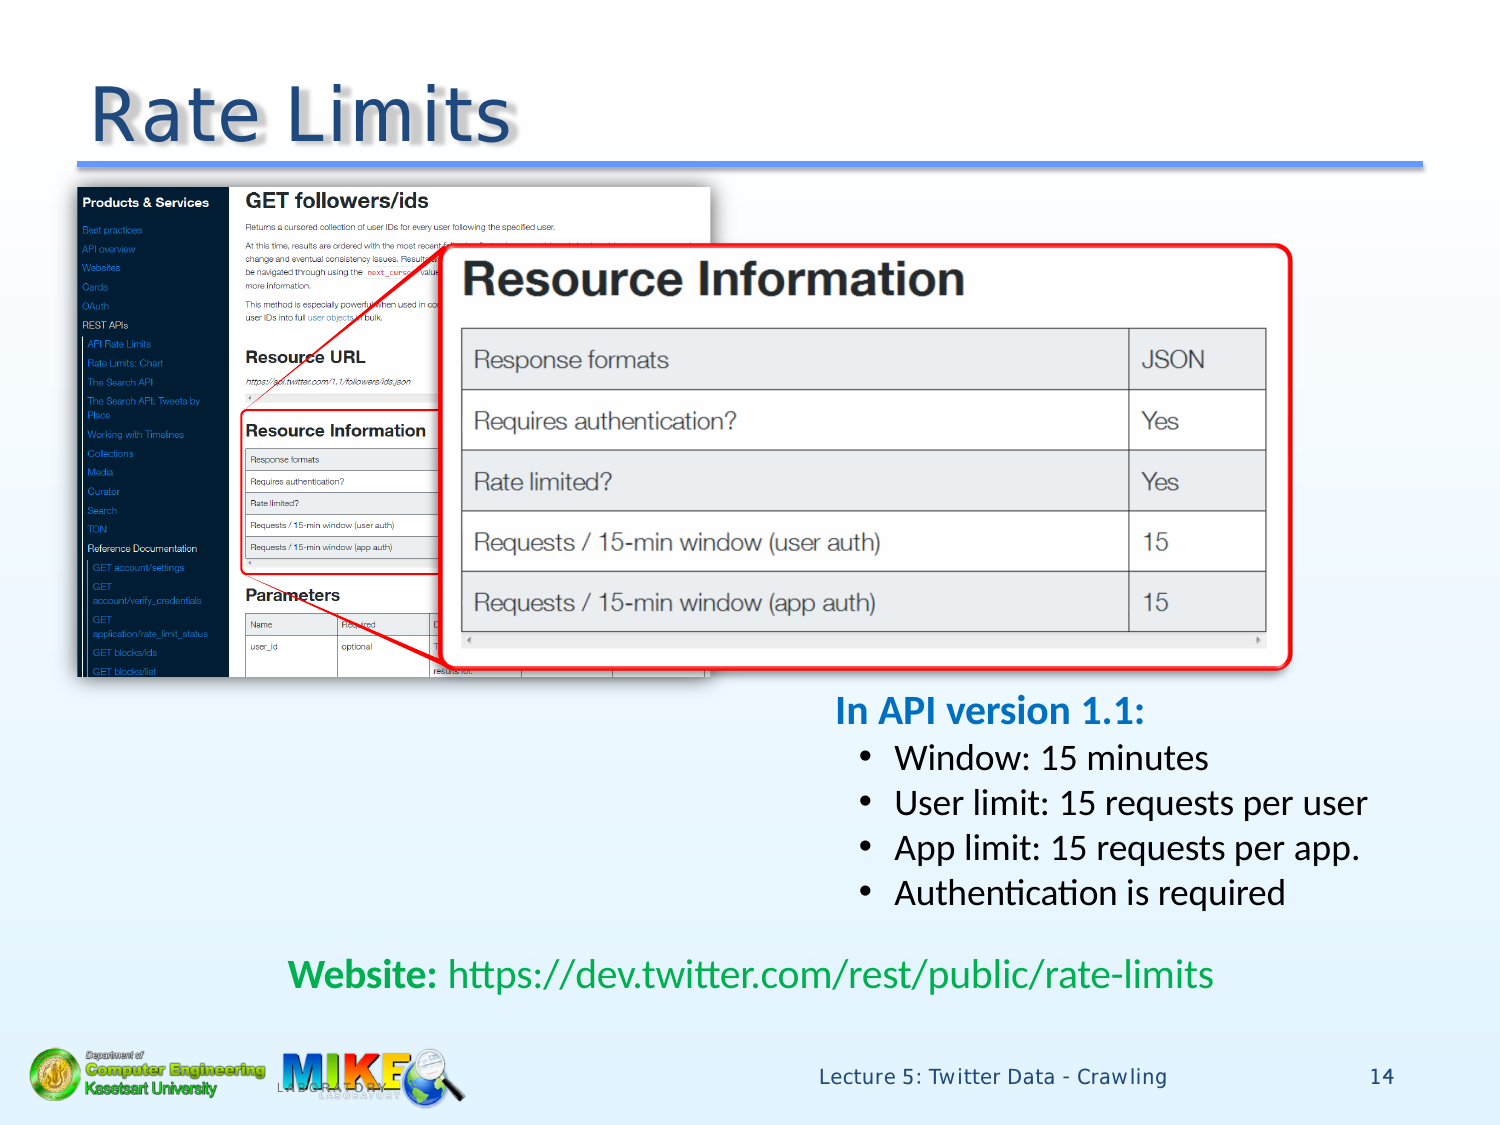

# Rate Limits

In API version 1.1:
Window: 15 minutes
User limit: 15 requests per user
App limit: 15 requests per app.
Authentication is required
Website: https://dev.twitter.com/rest/public/rate-limits
Lecture 5: Twitter Data - Crawling
14